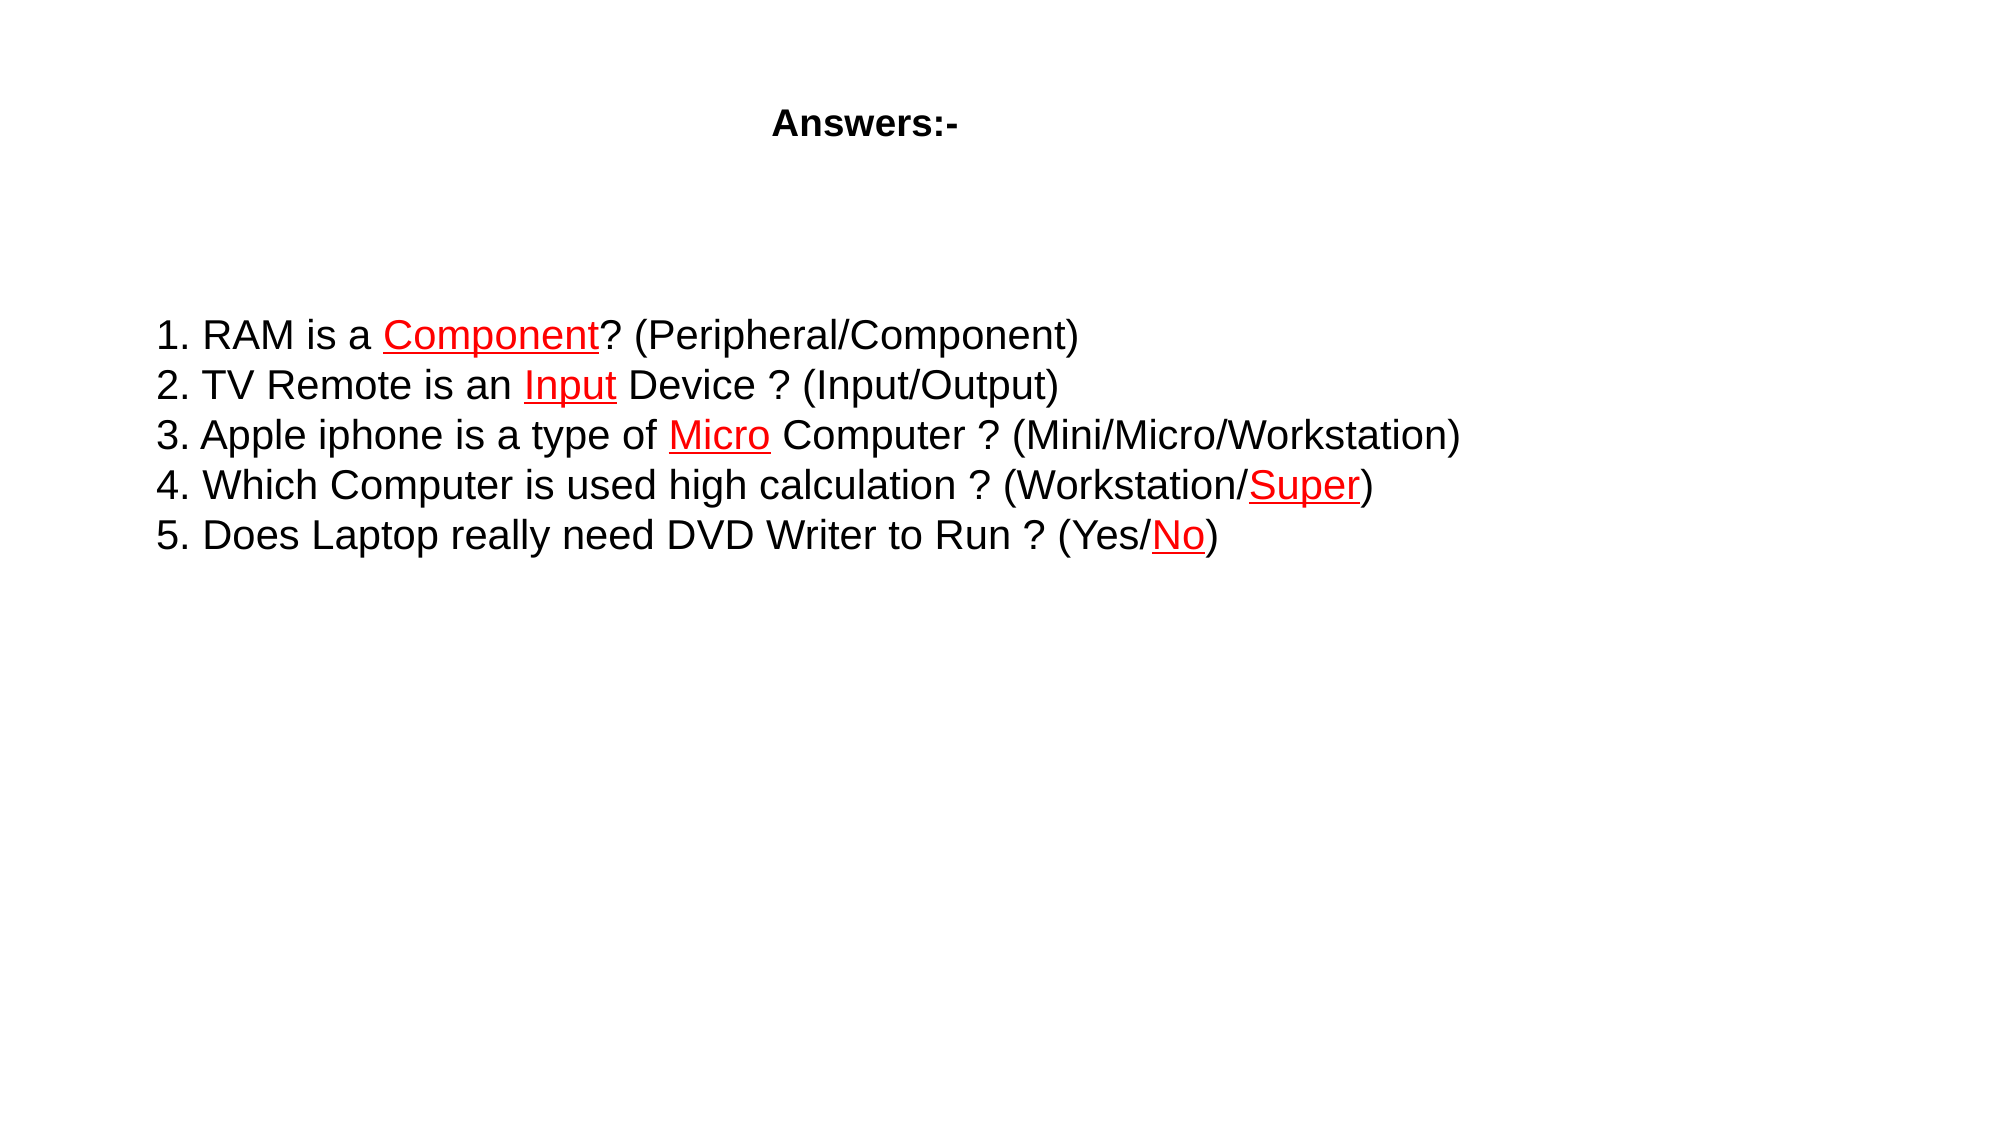

Answers:-
1. RAM is a Component? (Peripheral/Component)
2. TV Remote is an Input Device ? (Input/Output)
3. Apple iphone is a type of Micro Computer ? (Mini/Micro/Workstation)
4. Which Computer is used high calculation ? (Workstation/Super)
5. Does Laptop really need DVD Writer to Run ? (Yes/No)